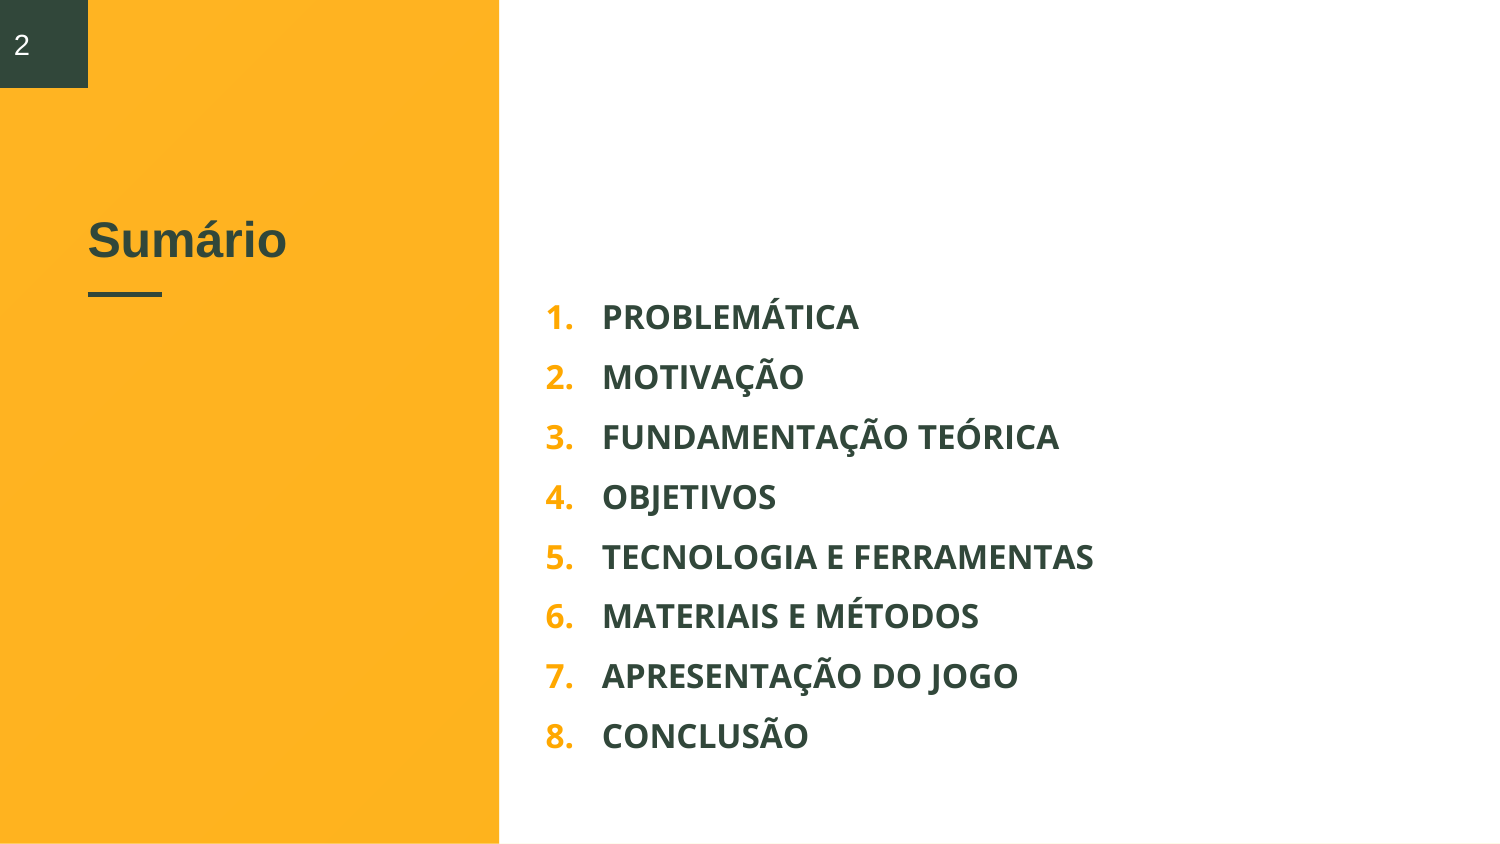

2
# Sumário
PROBLEMÁTICA
MOTIVAÇÃO
FUNDAMENTAÇÃO TEÓRICA
OBJETIVOS
TECNOLOGIA E FERRAMENTAS
MATERIAIS E MÉTODOS
APRESENTAÇÃO DO JOGO
CONCLUSÃO